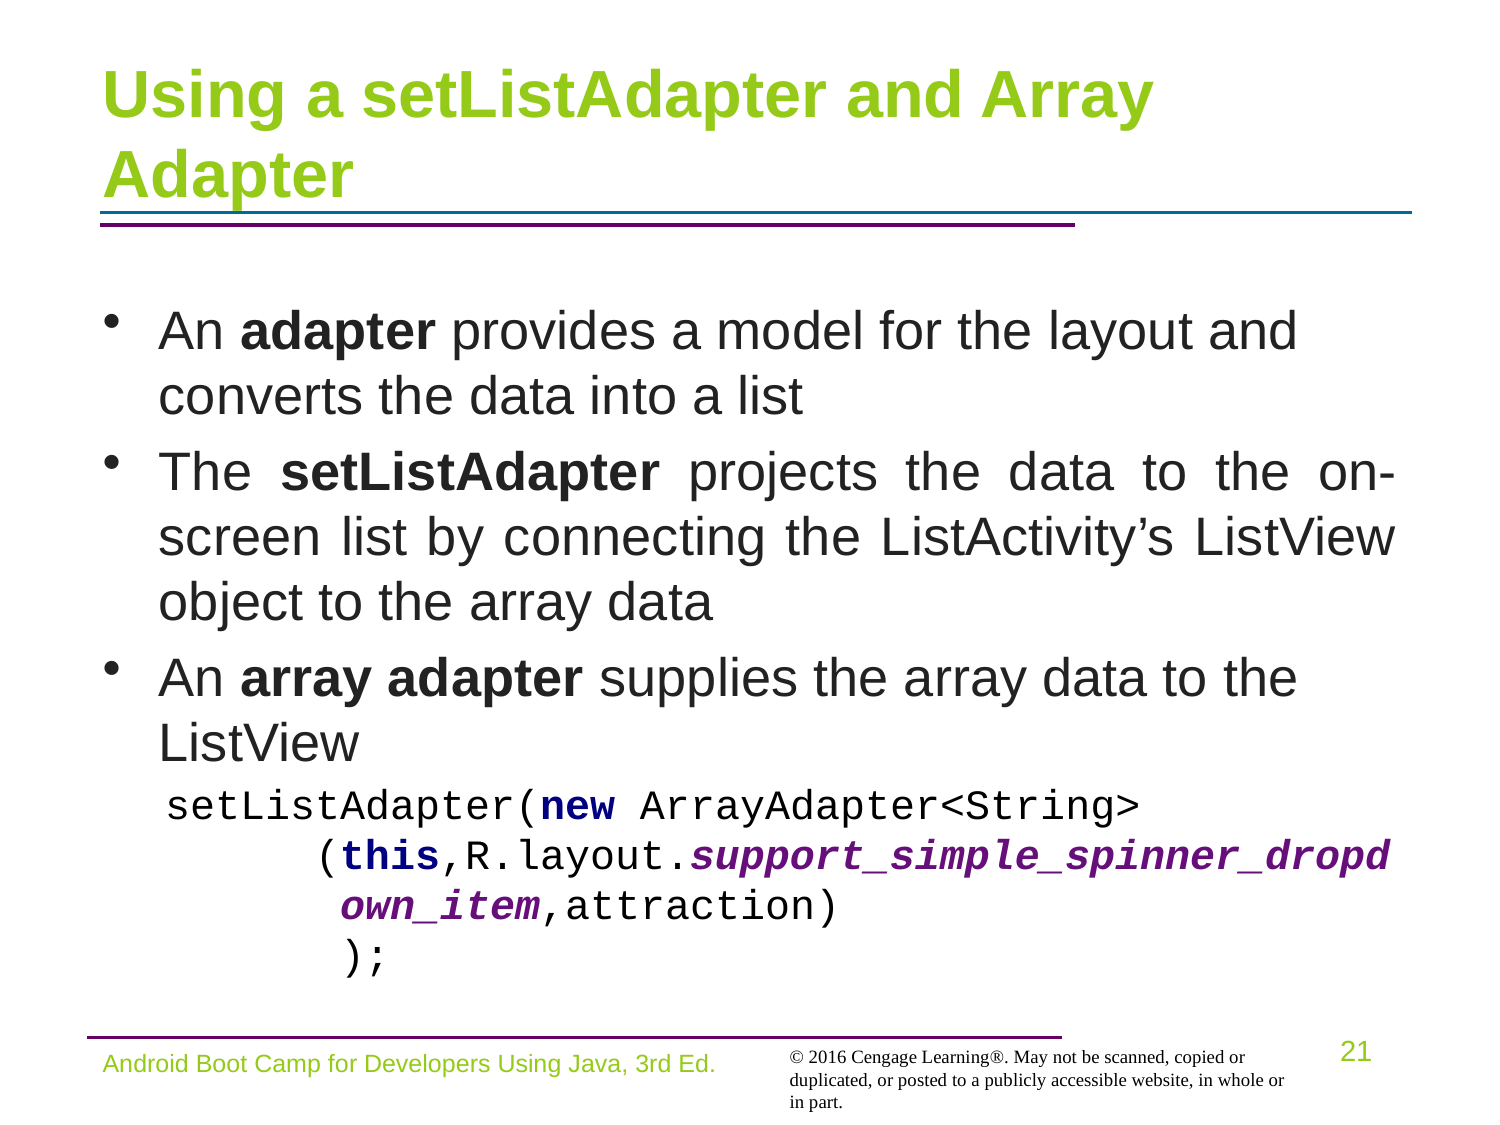

# Using a setListAdapter and Array Adapter
An adapter provides a model for the layout and converts the data into a list
The setListAdapter projects the data to the on-screen list by connecting the ListActivity’s ListView object to the array data
An array adapter supplies the array data to the ListView

setListAdapter(new ArrayAdapter<String>
	(this,R.layout.support_simple_spinner_dropd	 own_item,attraction)
	 );
Android Boot Camp for Developers Using Java, 3rd Ed.
21